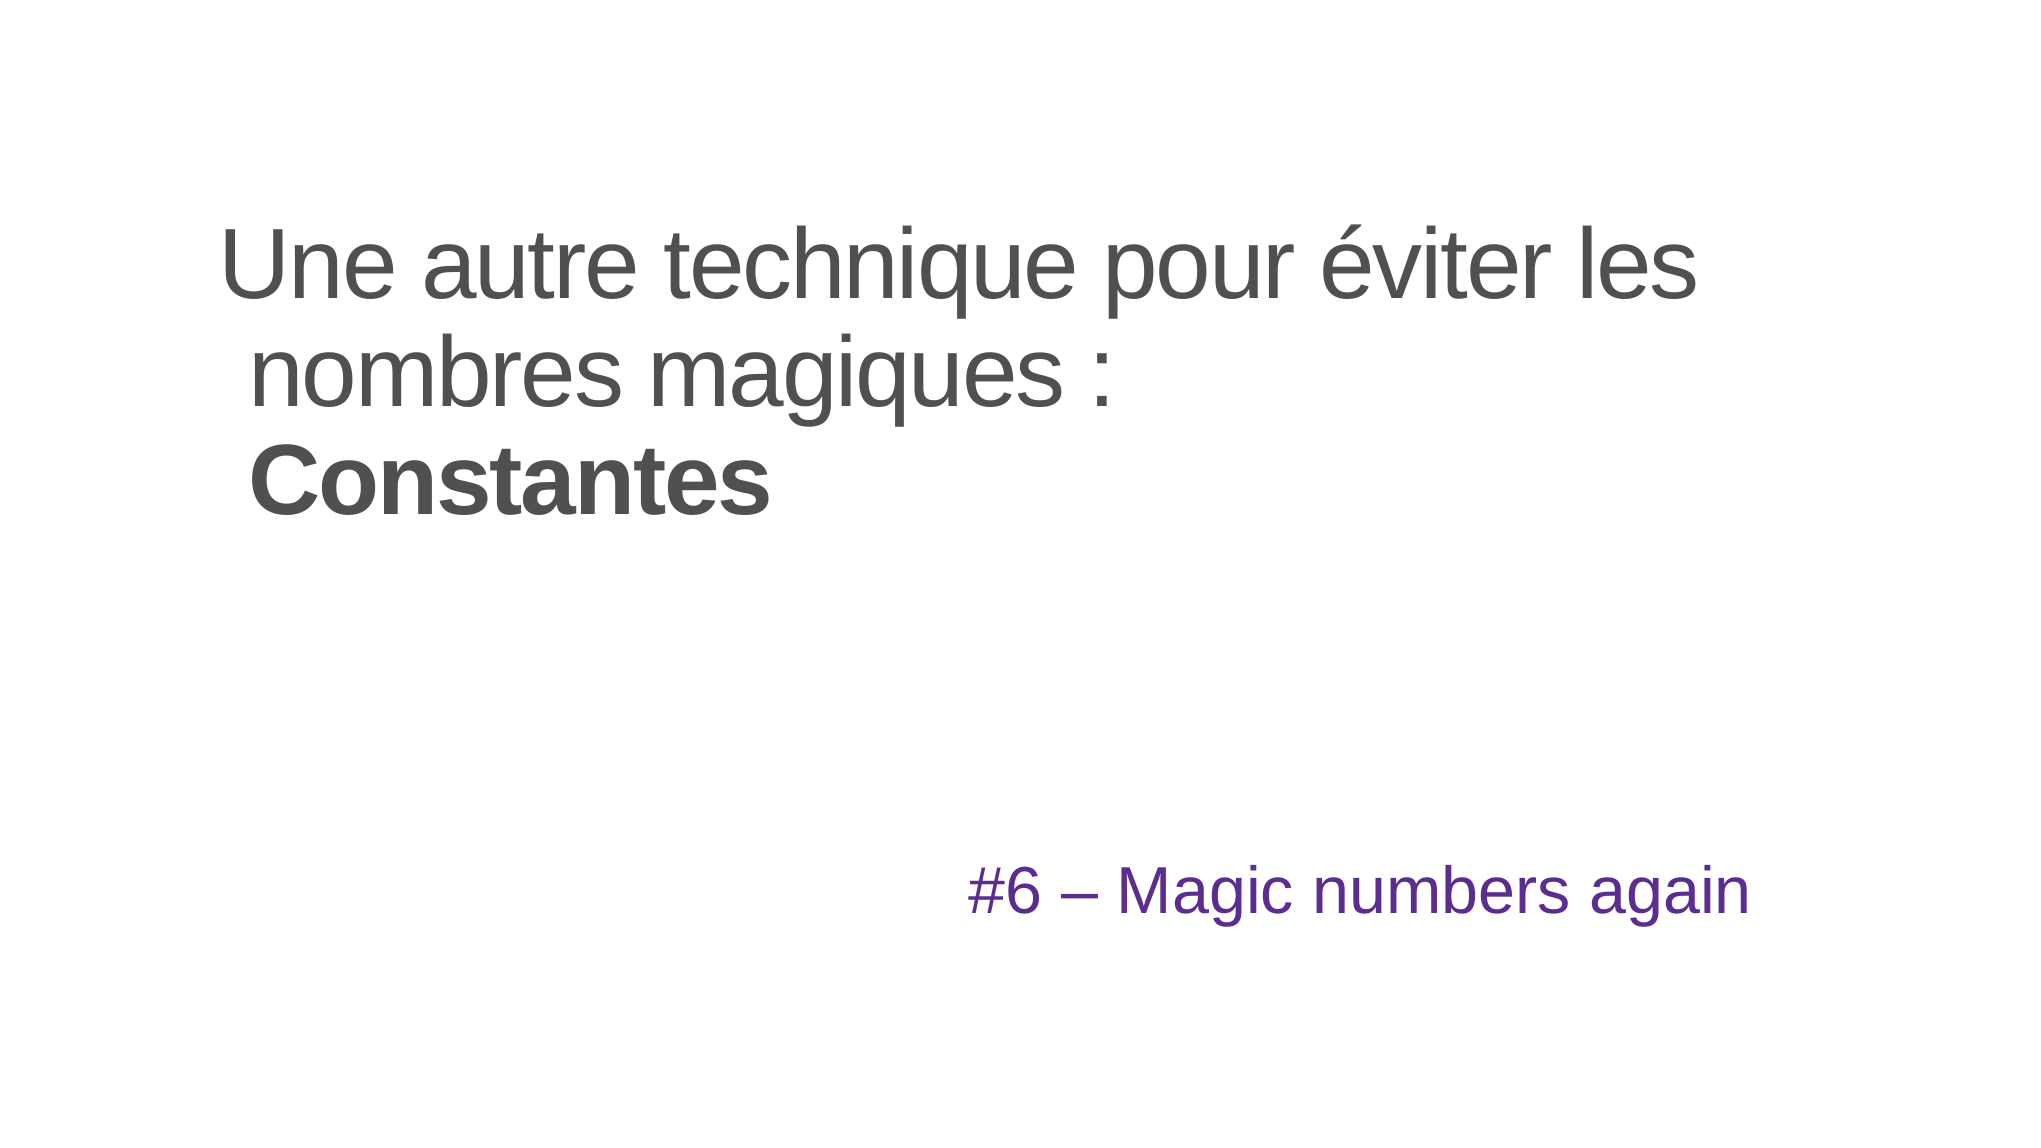

# Une autre technique pour éviter les nombres magiques : Constantes
#6 – Magic numbers again